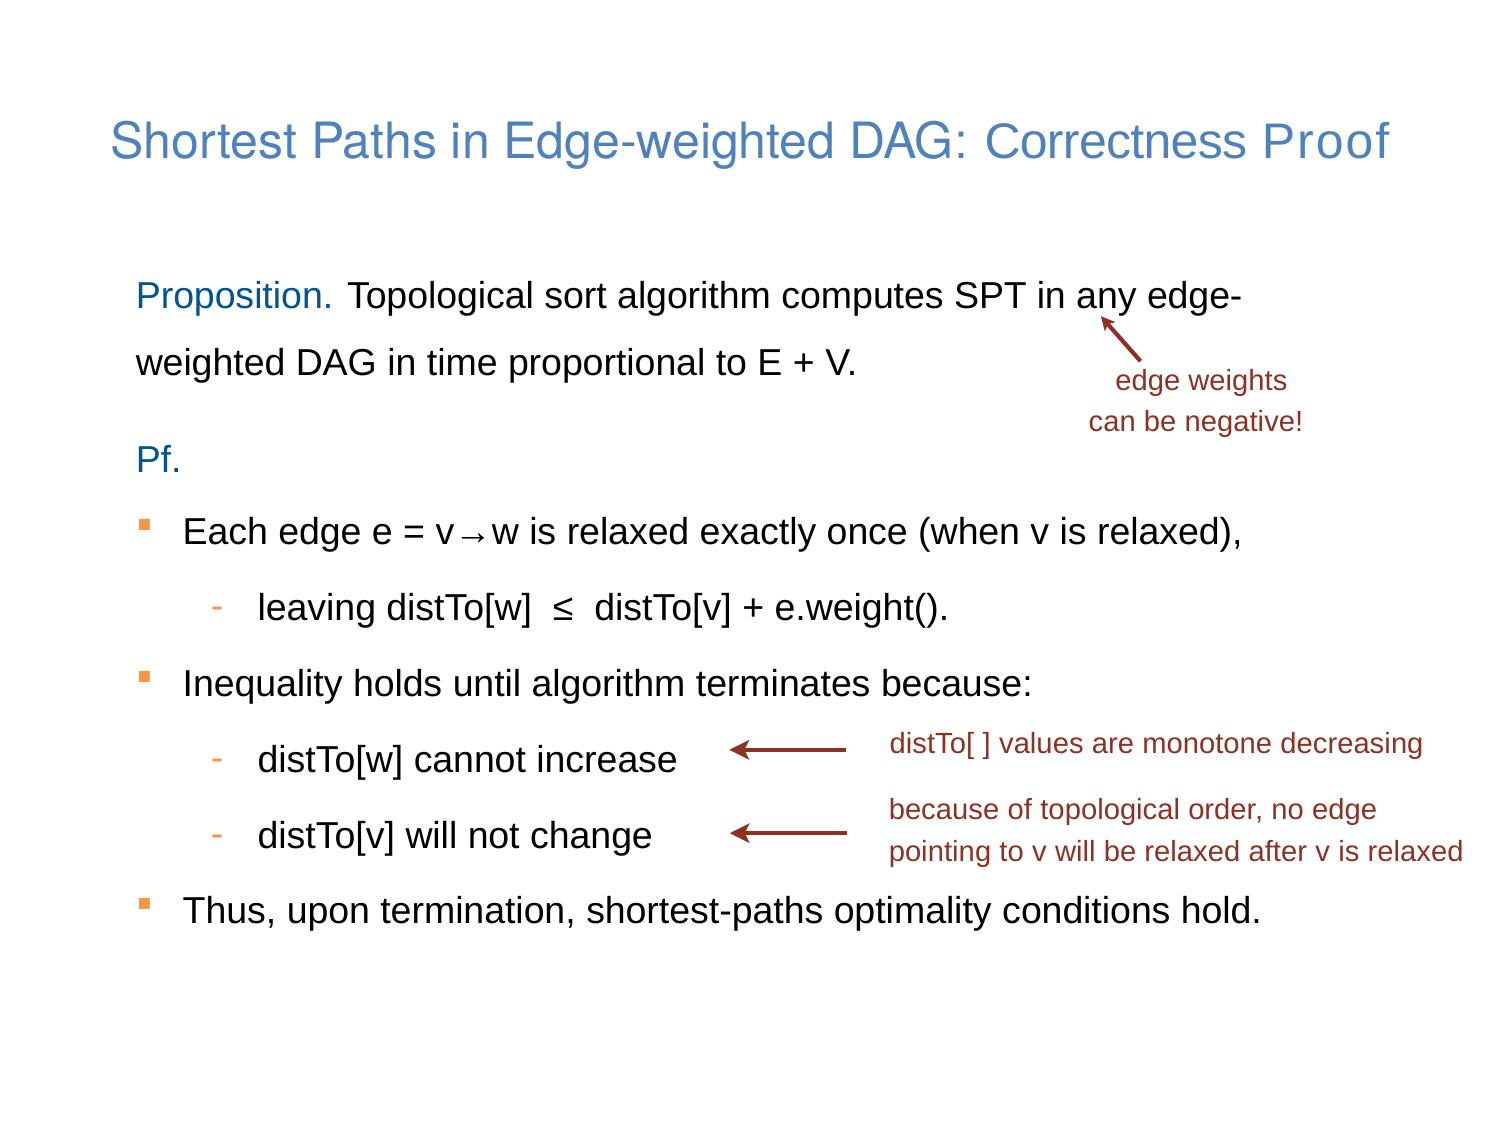

# Shortest Paths in Edge-weighted DAG: Correctness Proof
Proposition. Topological sort algorithm computes SPT in any edge-  weighted DAG in time proportional to E + V.

edge weights
can be negative!
Pf.
Each edge e = v→w is relaxed exactly once (when v is relaxed),
leaving distTo[w]  ≤  distTo[v] + e.weight().
Inequality holds until algorithm terminates because:
distTo[w] cannot increase
distTo[v] will not change
Thus, upon termination, shortest-paths optimality conditions hold.
distTo[ ] values are monotone decreasing

because of topological order, no edge pointing to v will be relaxed after v is relaxed